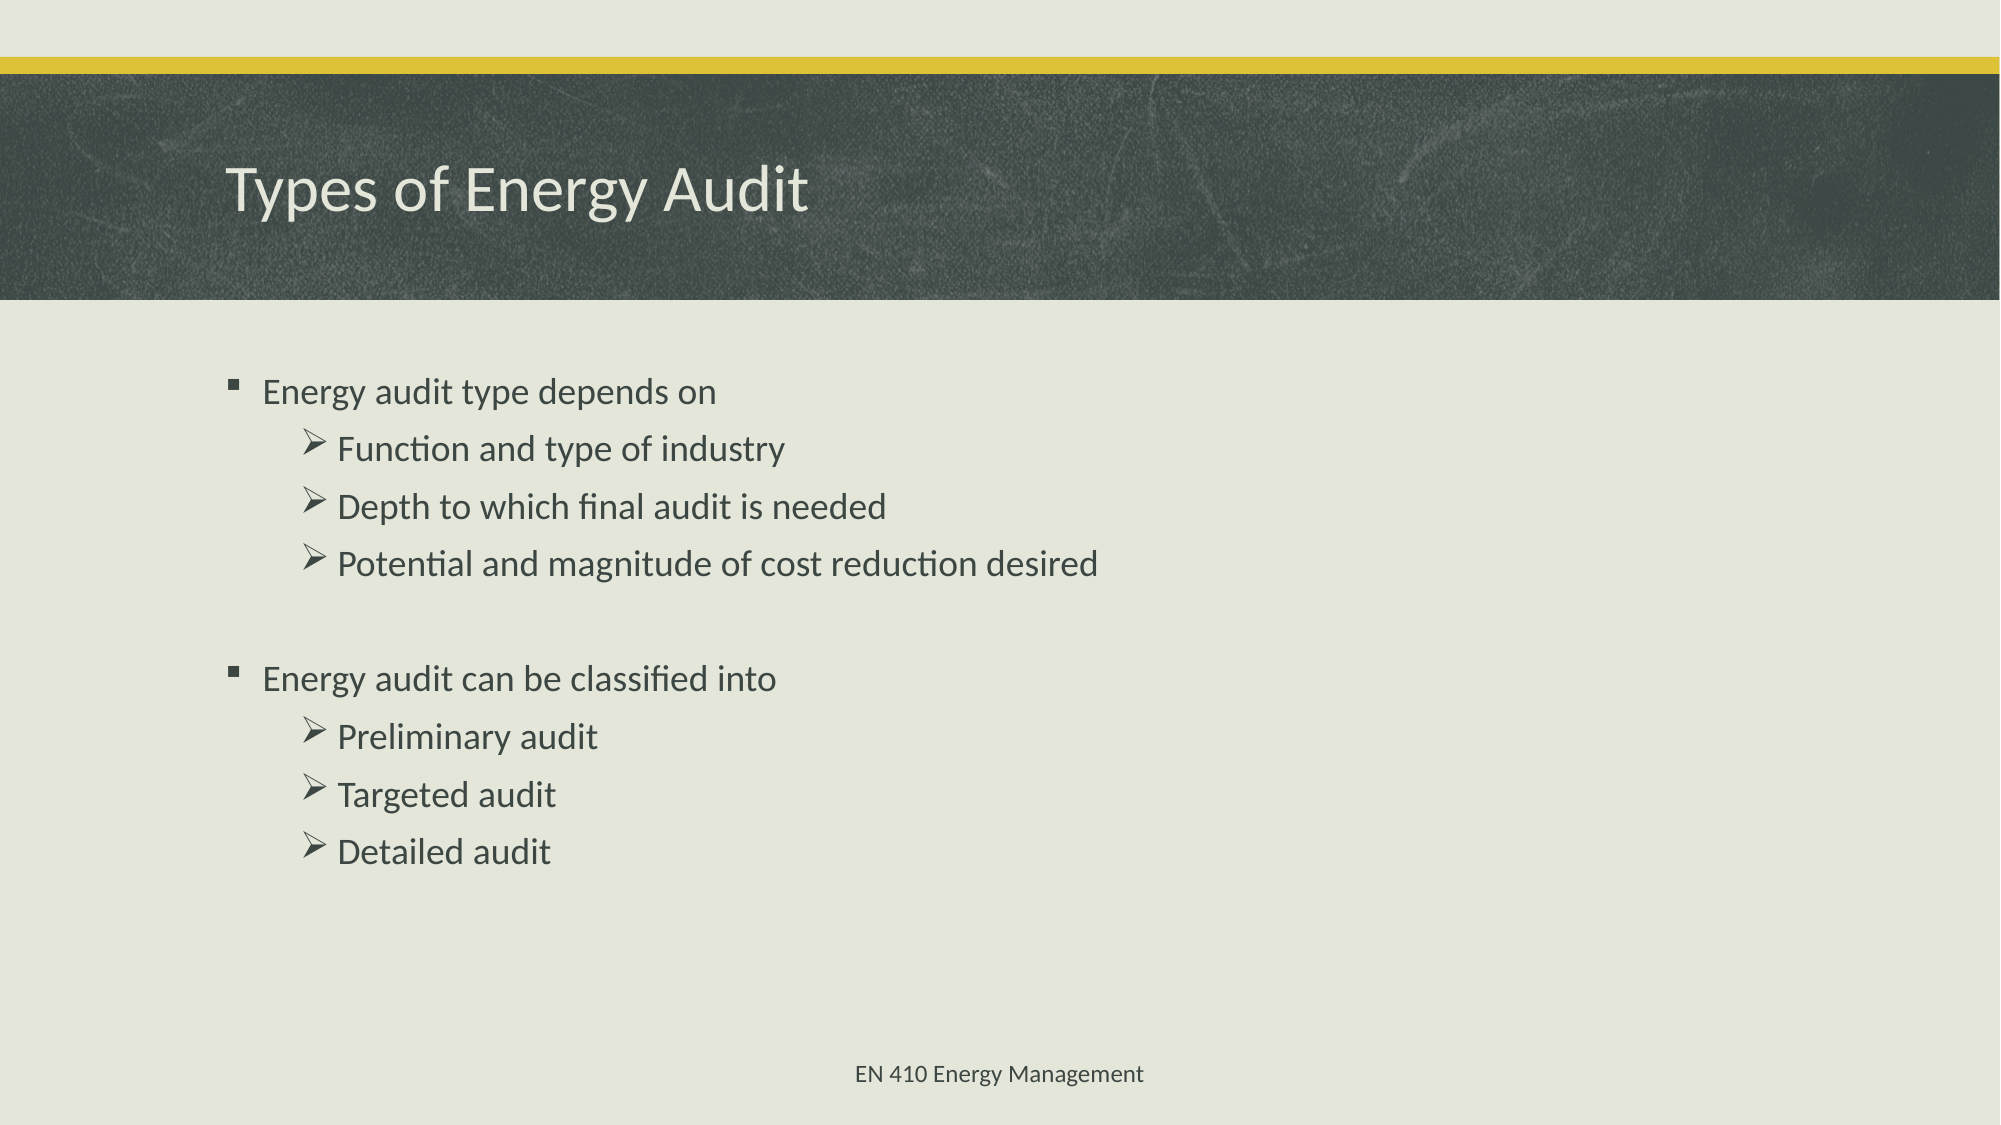

# Types of Energy Audit
Energy audit type depends on
Function and type of industry
Depth to which final audit is needed
Potential and magnitude of cost reduction desired

Energy audit can be classified into
Preliminary audit
Targeted audit
Detailed audit

EN 410 Energy Management